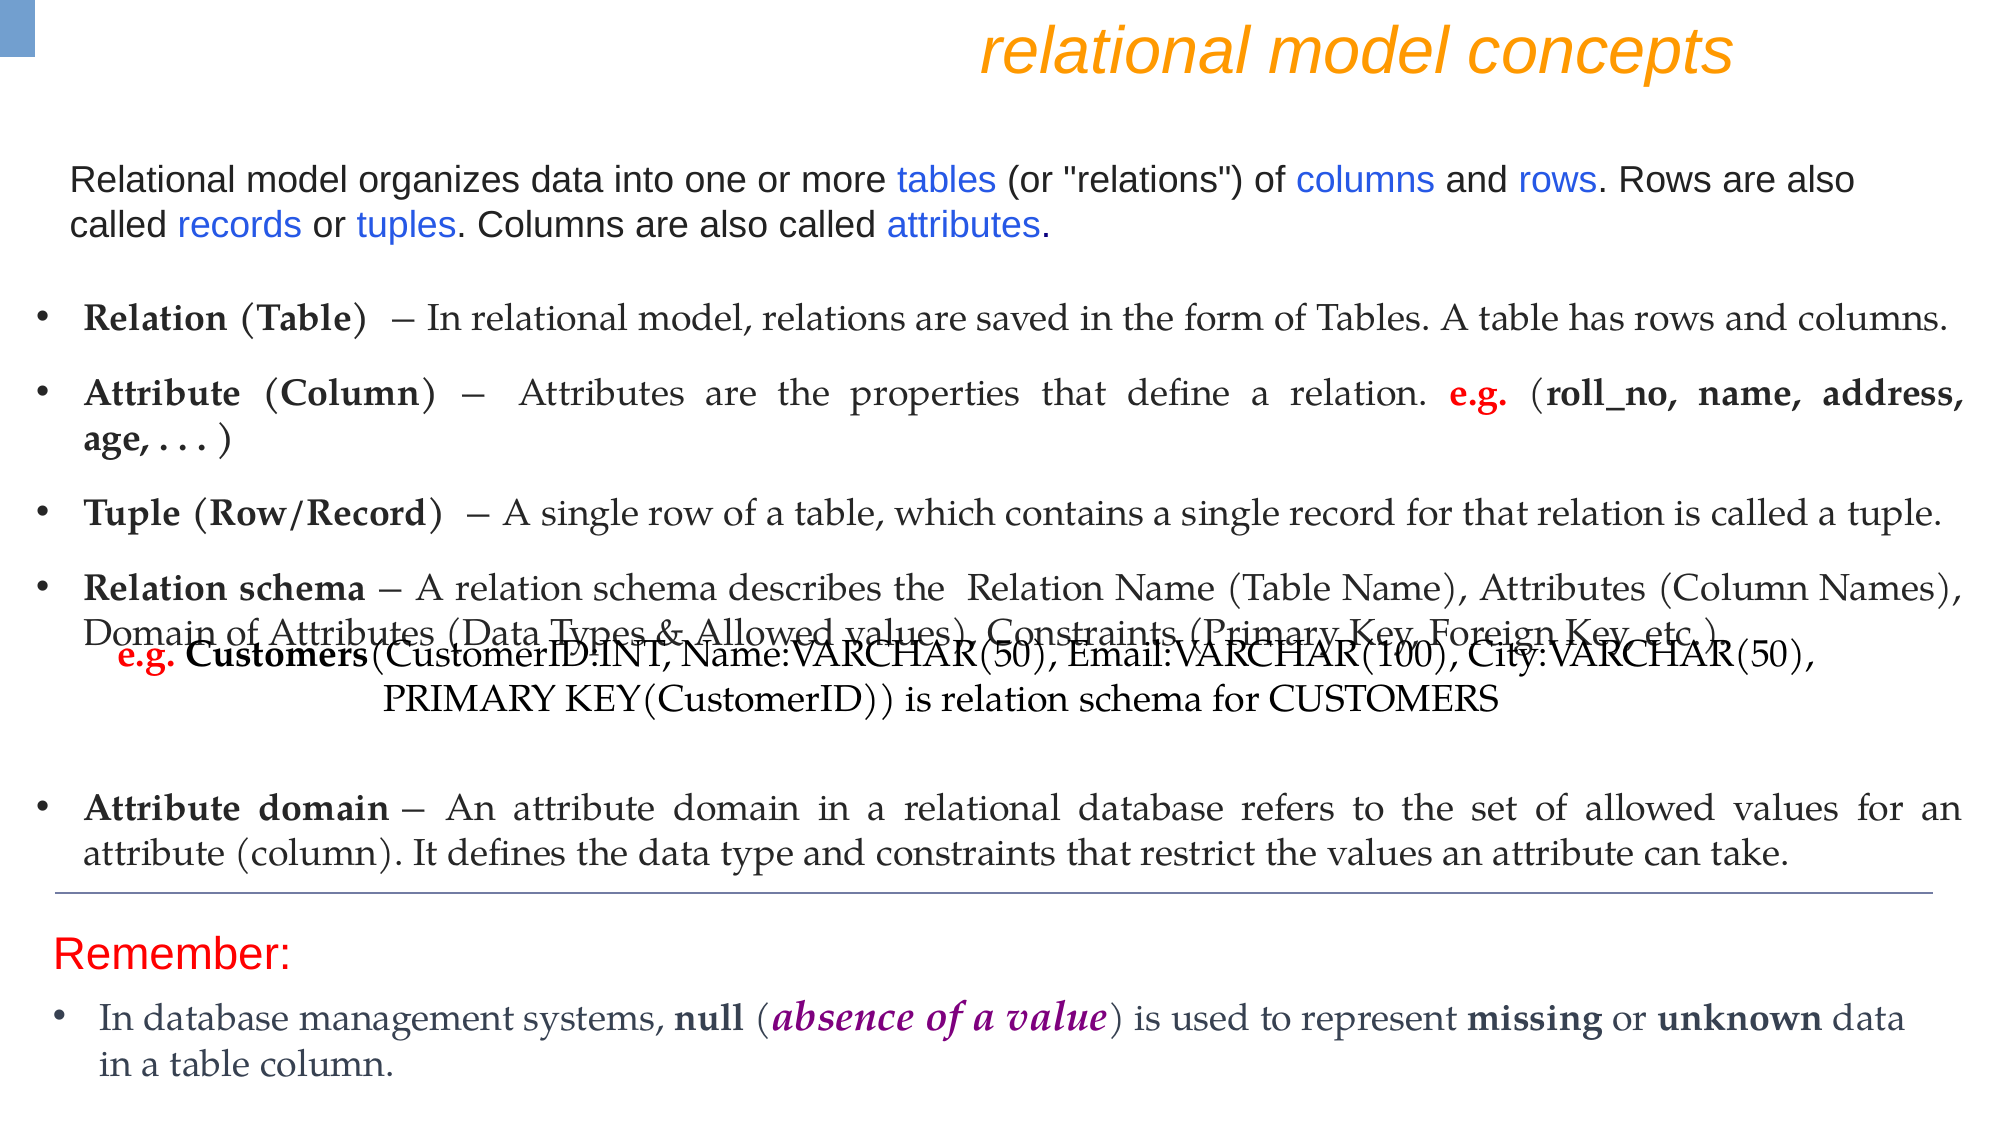

relational model concepts
Relational model organizes data into one or more tables (or "relations") of columns and rows. Rows are also called records or tuples. Columns are also called attributes.
Relation (Table)  − In relational model, relations are saved in the form of Tables. A table has rows and columns.

Attribute (Column) −  Attributes are the properties that define a relation. e.g. (roll_no, name, address, age, . . . )

Tuple (Row/Record)  − A single row of a table, which contains a single record for that relation is called a tuple.

Relation schema − A relation schema describes the  Relation Name (Table Name), Attributes (Column Names), Domain of Attributes (Data Types & Allowed values), Constraints (Primary Key, Foreign Key, etc.).

Attribute domain − An attribute domain in a relational database refers to the set of allowed values for an attribute (column). It defines the data type and constraints that restrict the values an attribute can take.
e.g. Customers(CustomerID:INT, Name:VARCHAR(50), Email:VARCHAR(100), City:VARCHAR(50),
                            PRIMARY KEY(CustomerID)) is relation schema for CUSTOMERS
Remember:

In database management systems, null (absence of a value) is used to represent missing or unknown data in a table column.